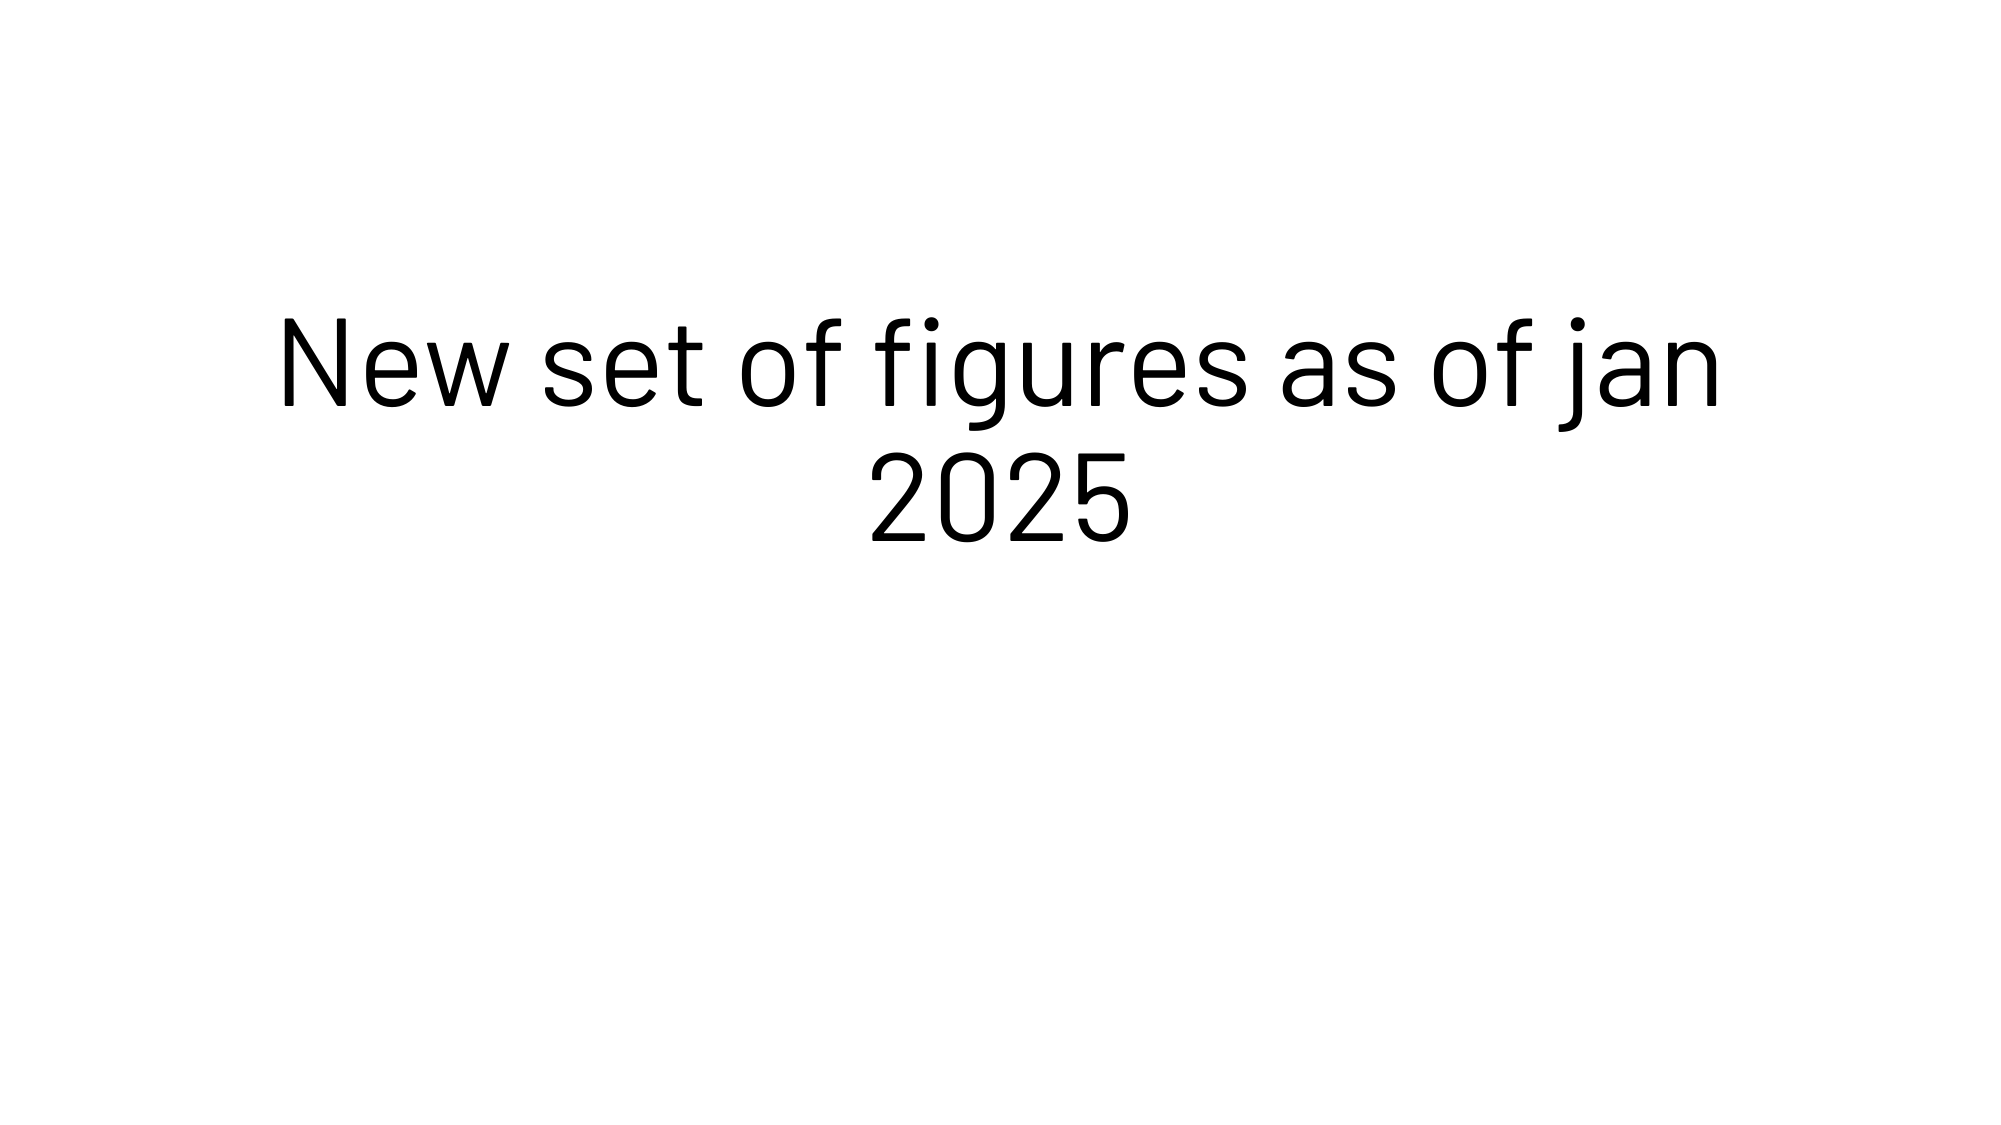

# New set of figures as of jan 2025